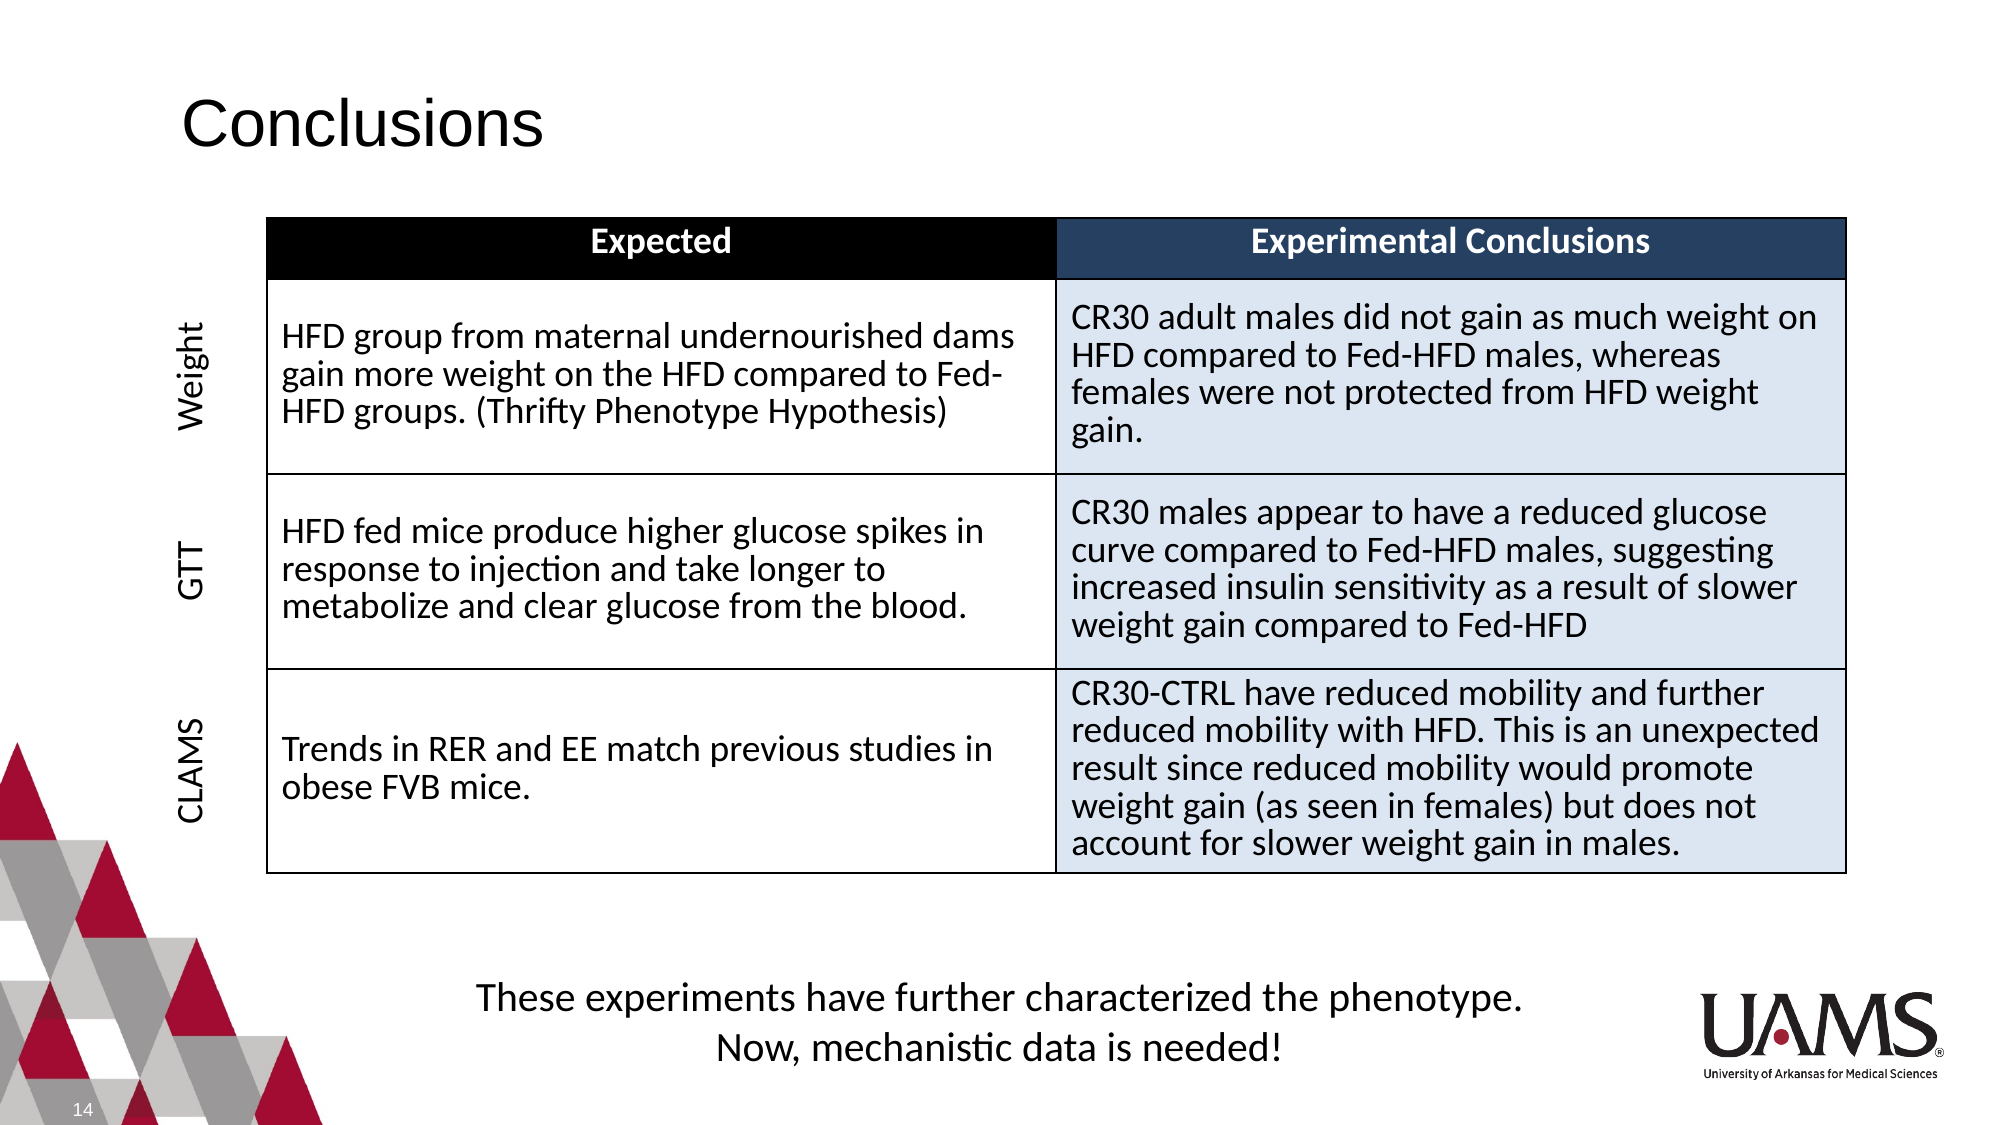

# Conclusions
|  | Expected | Experimental Conclusions |
| --- | --- | --- |
| Weight | HFD group from maternal undernourished dams gain more weight on the HFD compared to Fed-HFD groups. (Thrifty Phenotype Hypothesis) | CR30 adult males did not gain as much weight on HFD compared to Fed-HFD males, whereas females were not protected from HFD weight gain. |
| GTT | HFD fed mice produce higher glucose spikes in response to injection and take longer to metabolize and clear glucose from the blood. | CR30 males appear to have a reduced glucose curve compared to Fed-HFD males, suggesting increased insulin sensitivity as a result of slower weight gain compared to Fed-HFD |
| CLAMS | Trends in RER and EE match previous studies in obese FVB mice. | CR30-CTRL have reduced mobility and further reduced mobility with HFD. This is an unexpected result since reduced mobility would promote weight gain (as seen in females) but does not account for slower weight gain in males. |
These experiments have further characterized the phenotype.
Now, mechanistic data is needed!